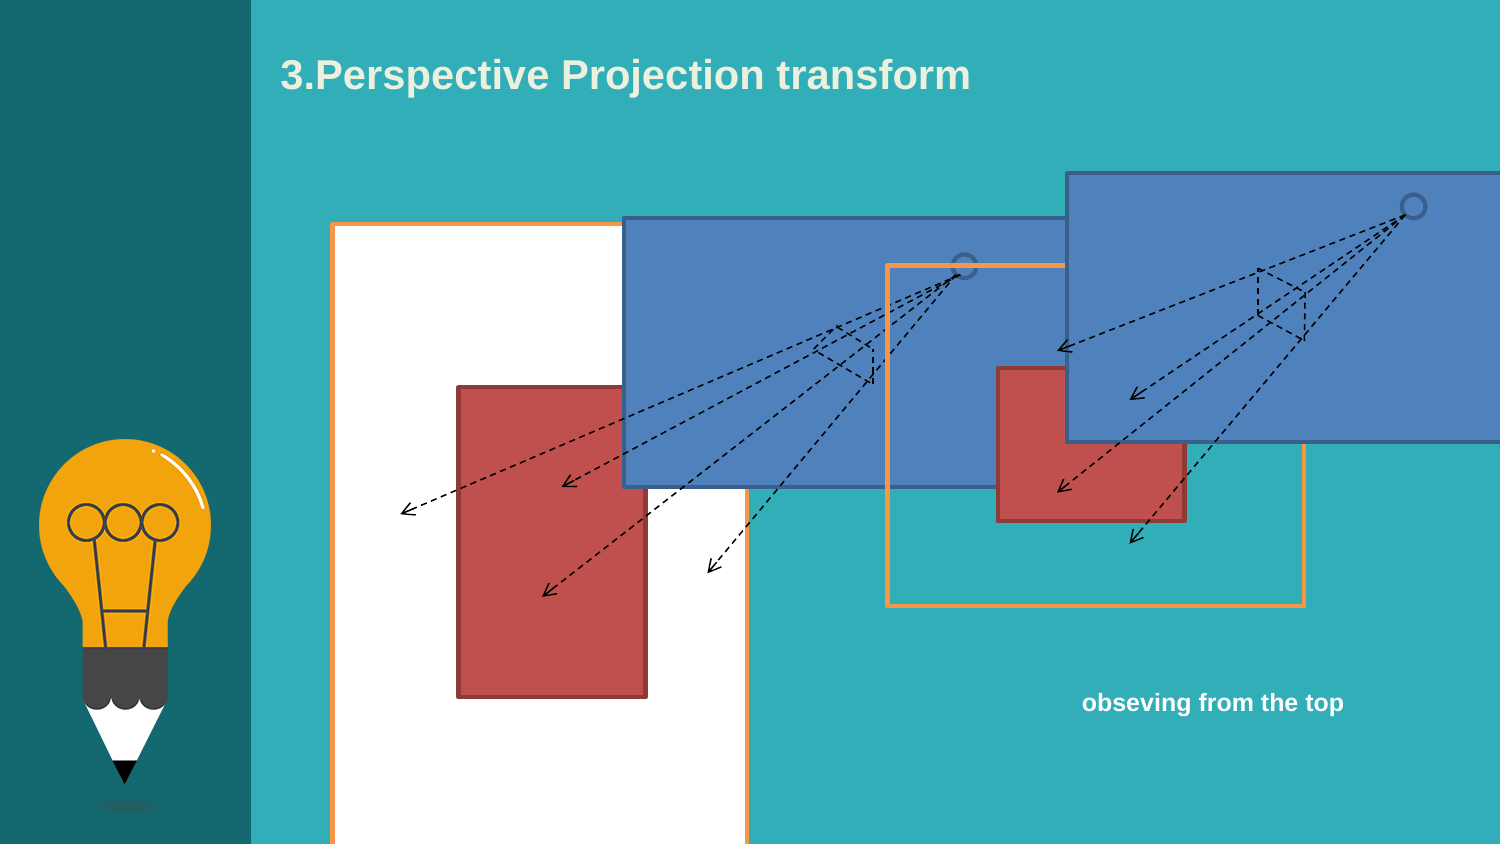

# 3.Perspective Projection transform

obseving from the top